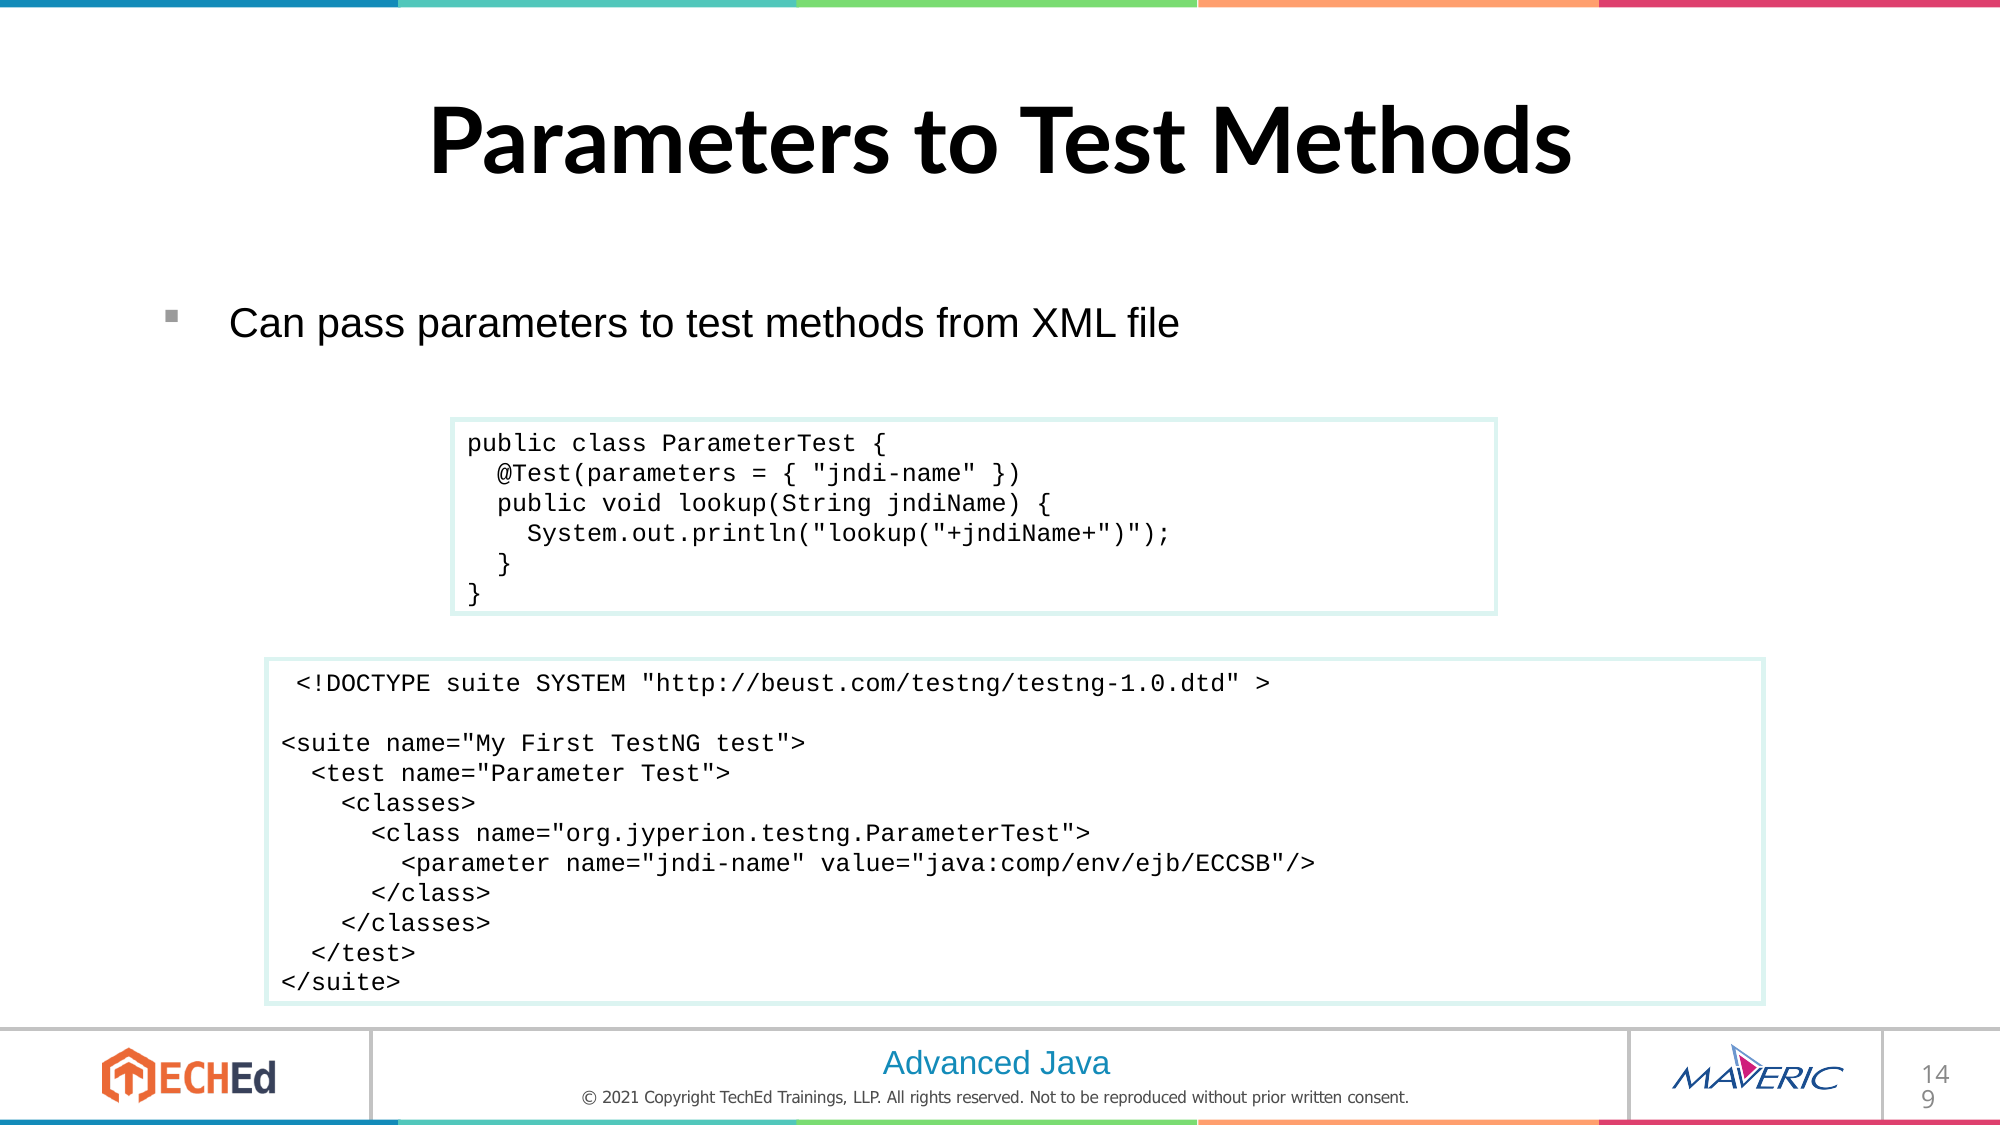

# Parameters to Test Methods
Can pass parameters to test methods from XML file

public class ParameterTest {
  @Test(parameters = { "jndi-name" })
  public void lookup(String jndiName) {
    System.out.println("lookup("+jndiName+")");
  }
}
 <!DOCTYPE suite SYSTEM "http://beust.com/testng/testng-1.0.dtd" >

<suite name="My First TestNG test">
  <test name="Parameter Test">
    <classes>
      <class name="org.jyperion.testng.ParameterTest">
        <parameter name="jndi-name" value="java:comp/env/ejb/ECCSB"/>
      </class>
    </classes>
  </test>
</suite>